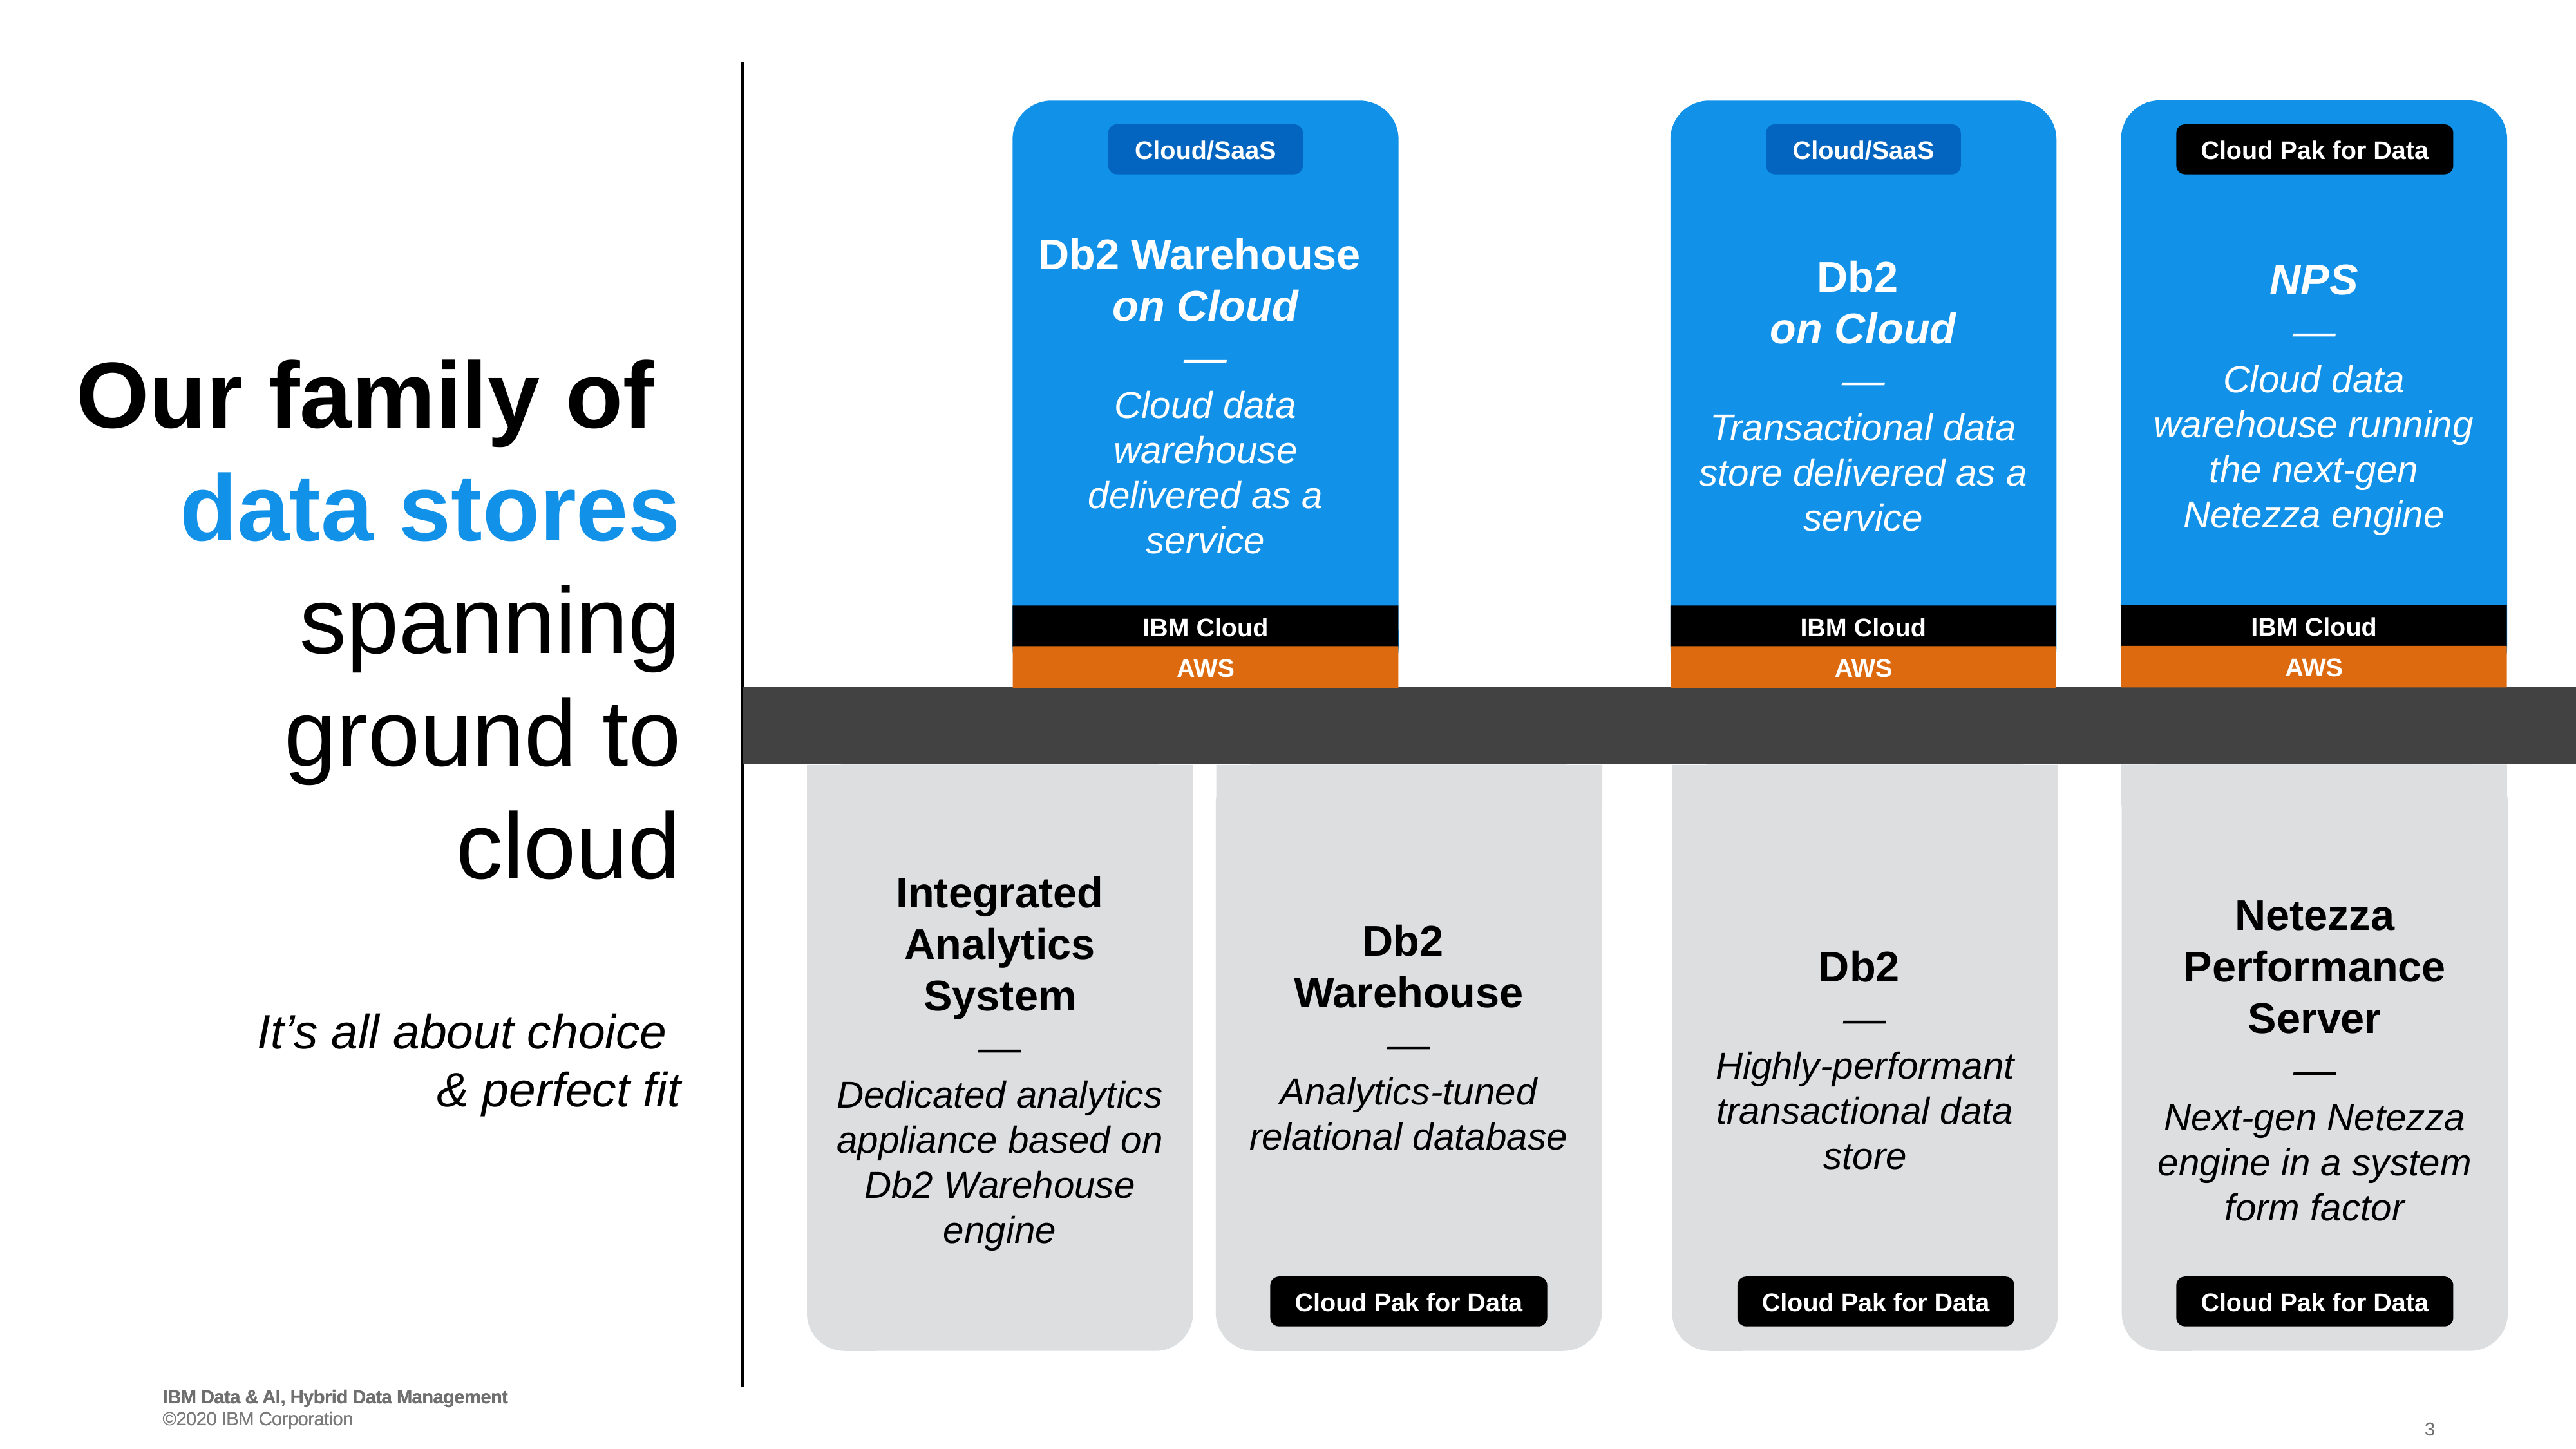

NPS
—
Cloud data warehouse running the next-gen Netezza engine
Db2 Warehouse
on Cloud
—
Cloud data warehouse delivered as a service
Db2
on Cloud
—
Transactional data store delivered as a service
Cloud/SaaS
Cloud/SaaS
Cloud Pak for Data
Our family of
data stores
spanning ground to cloud

It’s all about choice
& perfect fit
IBM Cloud
IBM Cloud
IBM Cloud
AWS
AWS
AWS

Integrated Analytics System
—
Dedicated analytics appliance based on Db2 Warehouse engine
Db2
Warehouse
—
Analytics-tuned relational database

Db2
—
Highly-performant transactional data store

Netezza Performance Server
—
Next-gen Netezza engine in a system form factor

Cloud Pak for Data
Cloud Pak for Data
Cloud Pak for Data
IBM Data & AI, Hybrid Data Management
©2020 IBM Corporation
3